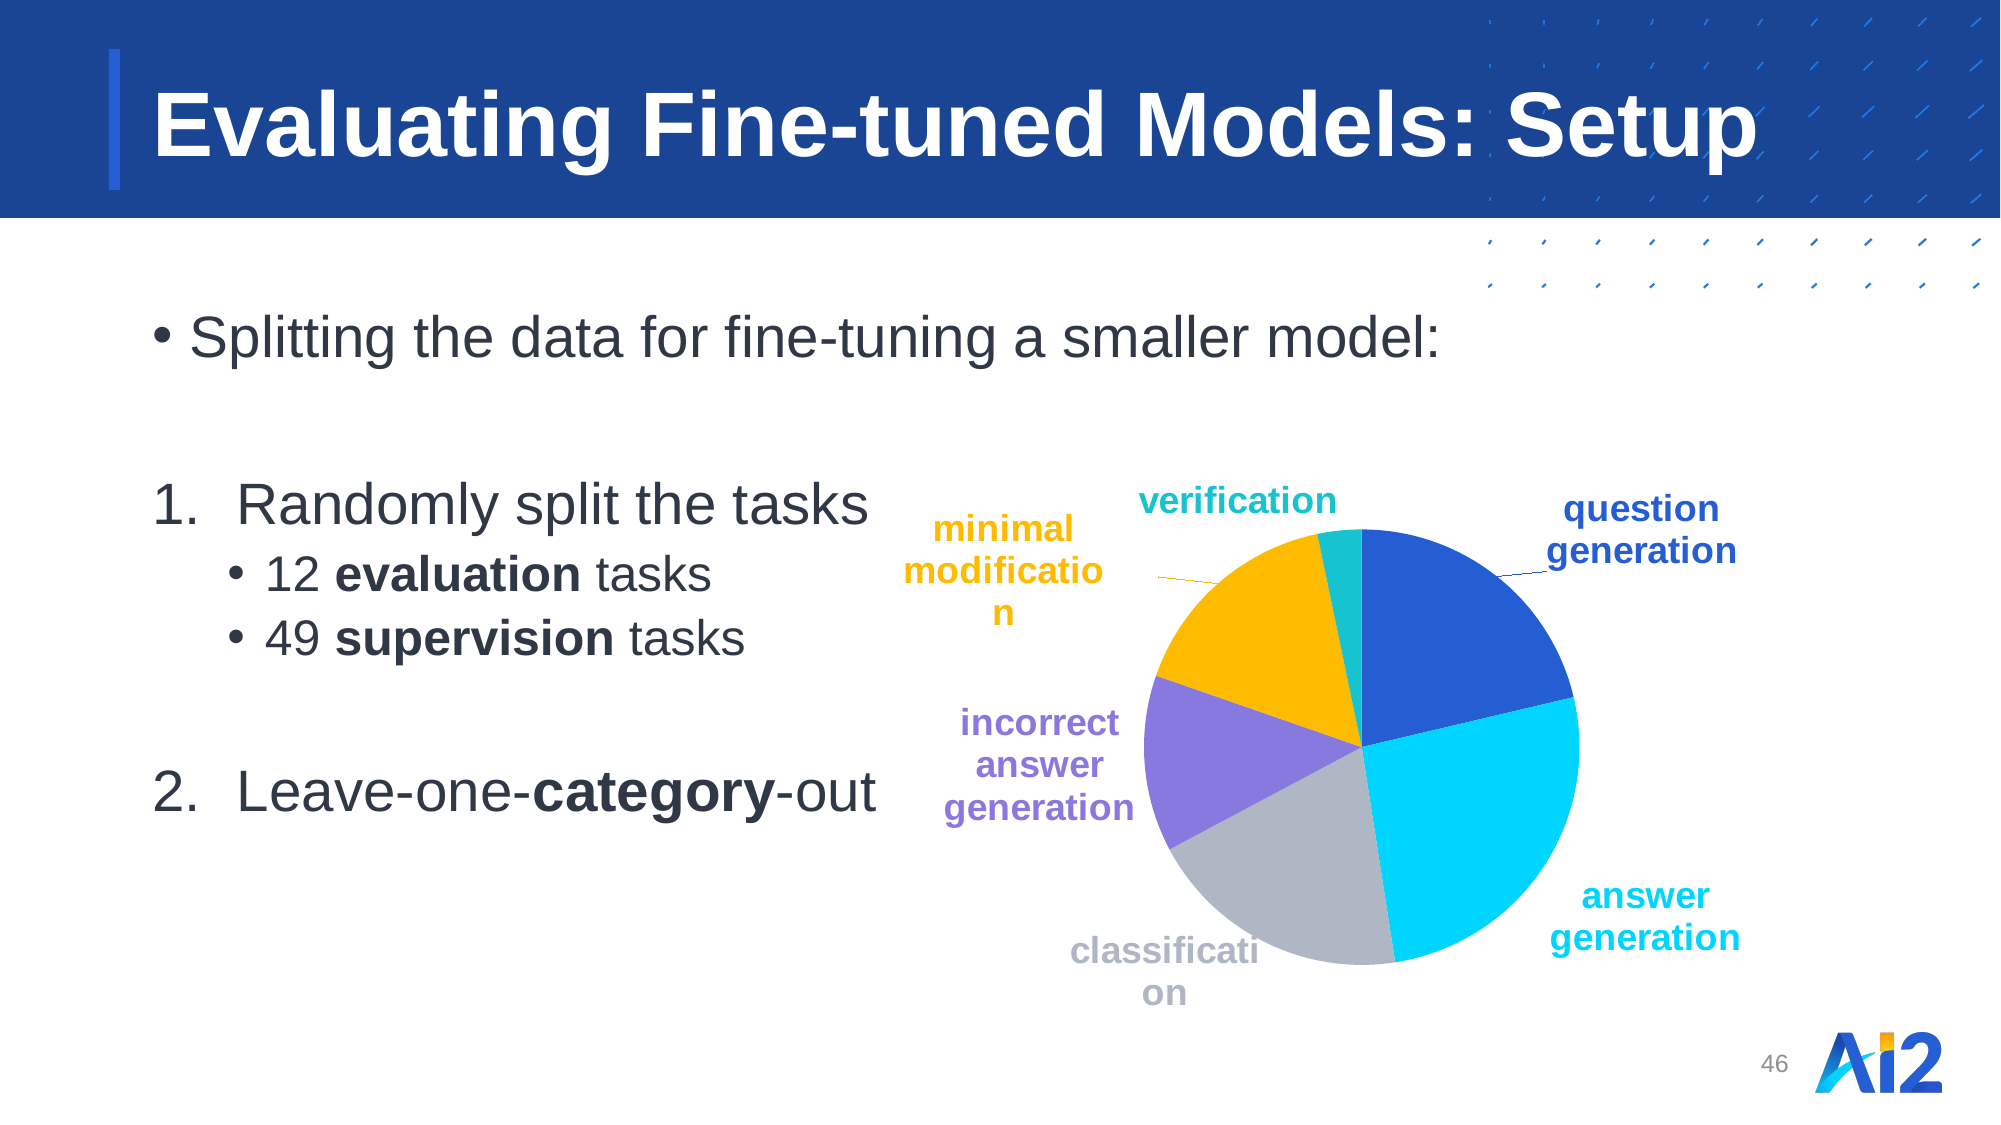

# Evaluating Fine-tuned Models: Setup
Splitting the data for fine-tuning a smaller model:

Randomly split the tasks
12 evaluation tasks
49 supervision tasks

Leave-one-category-out

### Chart

| Category |  |
|---|---|
| question generation | 13.0 |
| answer generation | 16.0 |
| classification | 12.0 |
| incorrect answer generation | 8.0 |
| minimal modification | 10.0 |
| verification | 2.0 |
46